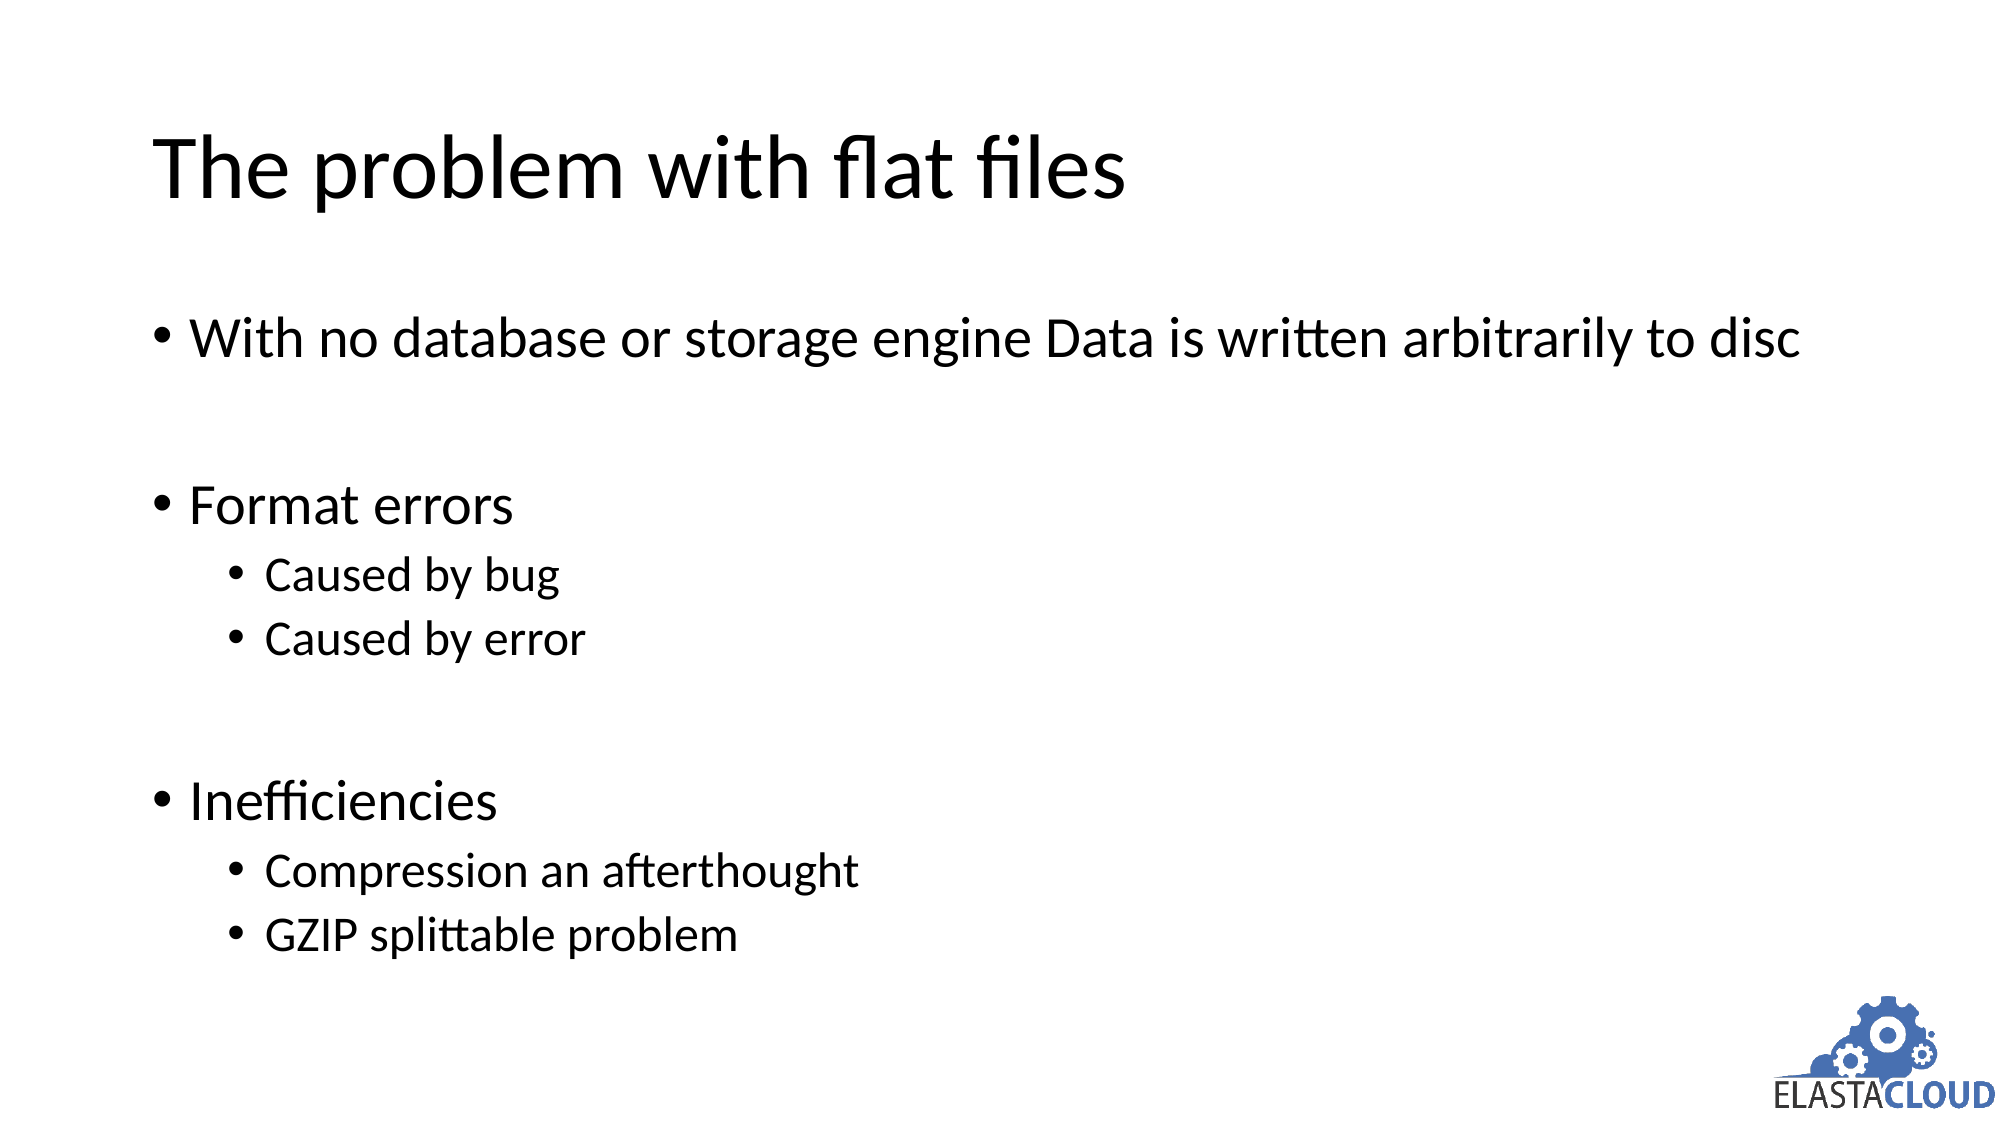

# The problem with flat files
With no database or storage engine Data is written arbitrarily to disc

Format errors
Caused by bug
Caused by error

Inefficiencies
Compression an afterthought
GZIP splittable problem